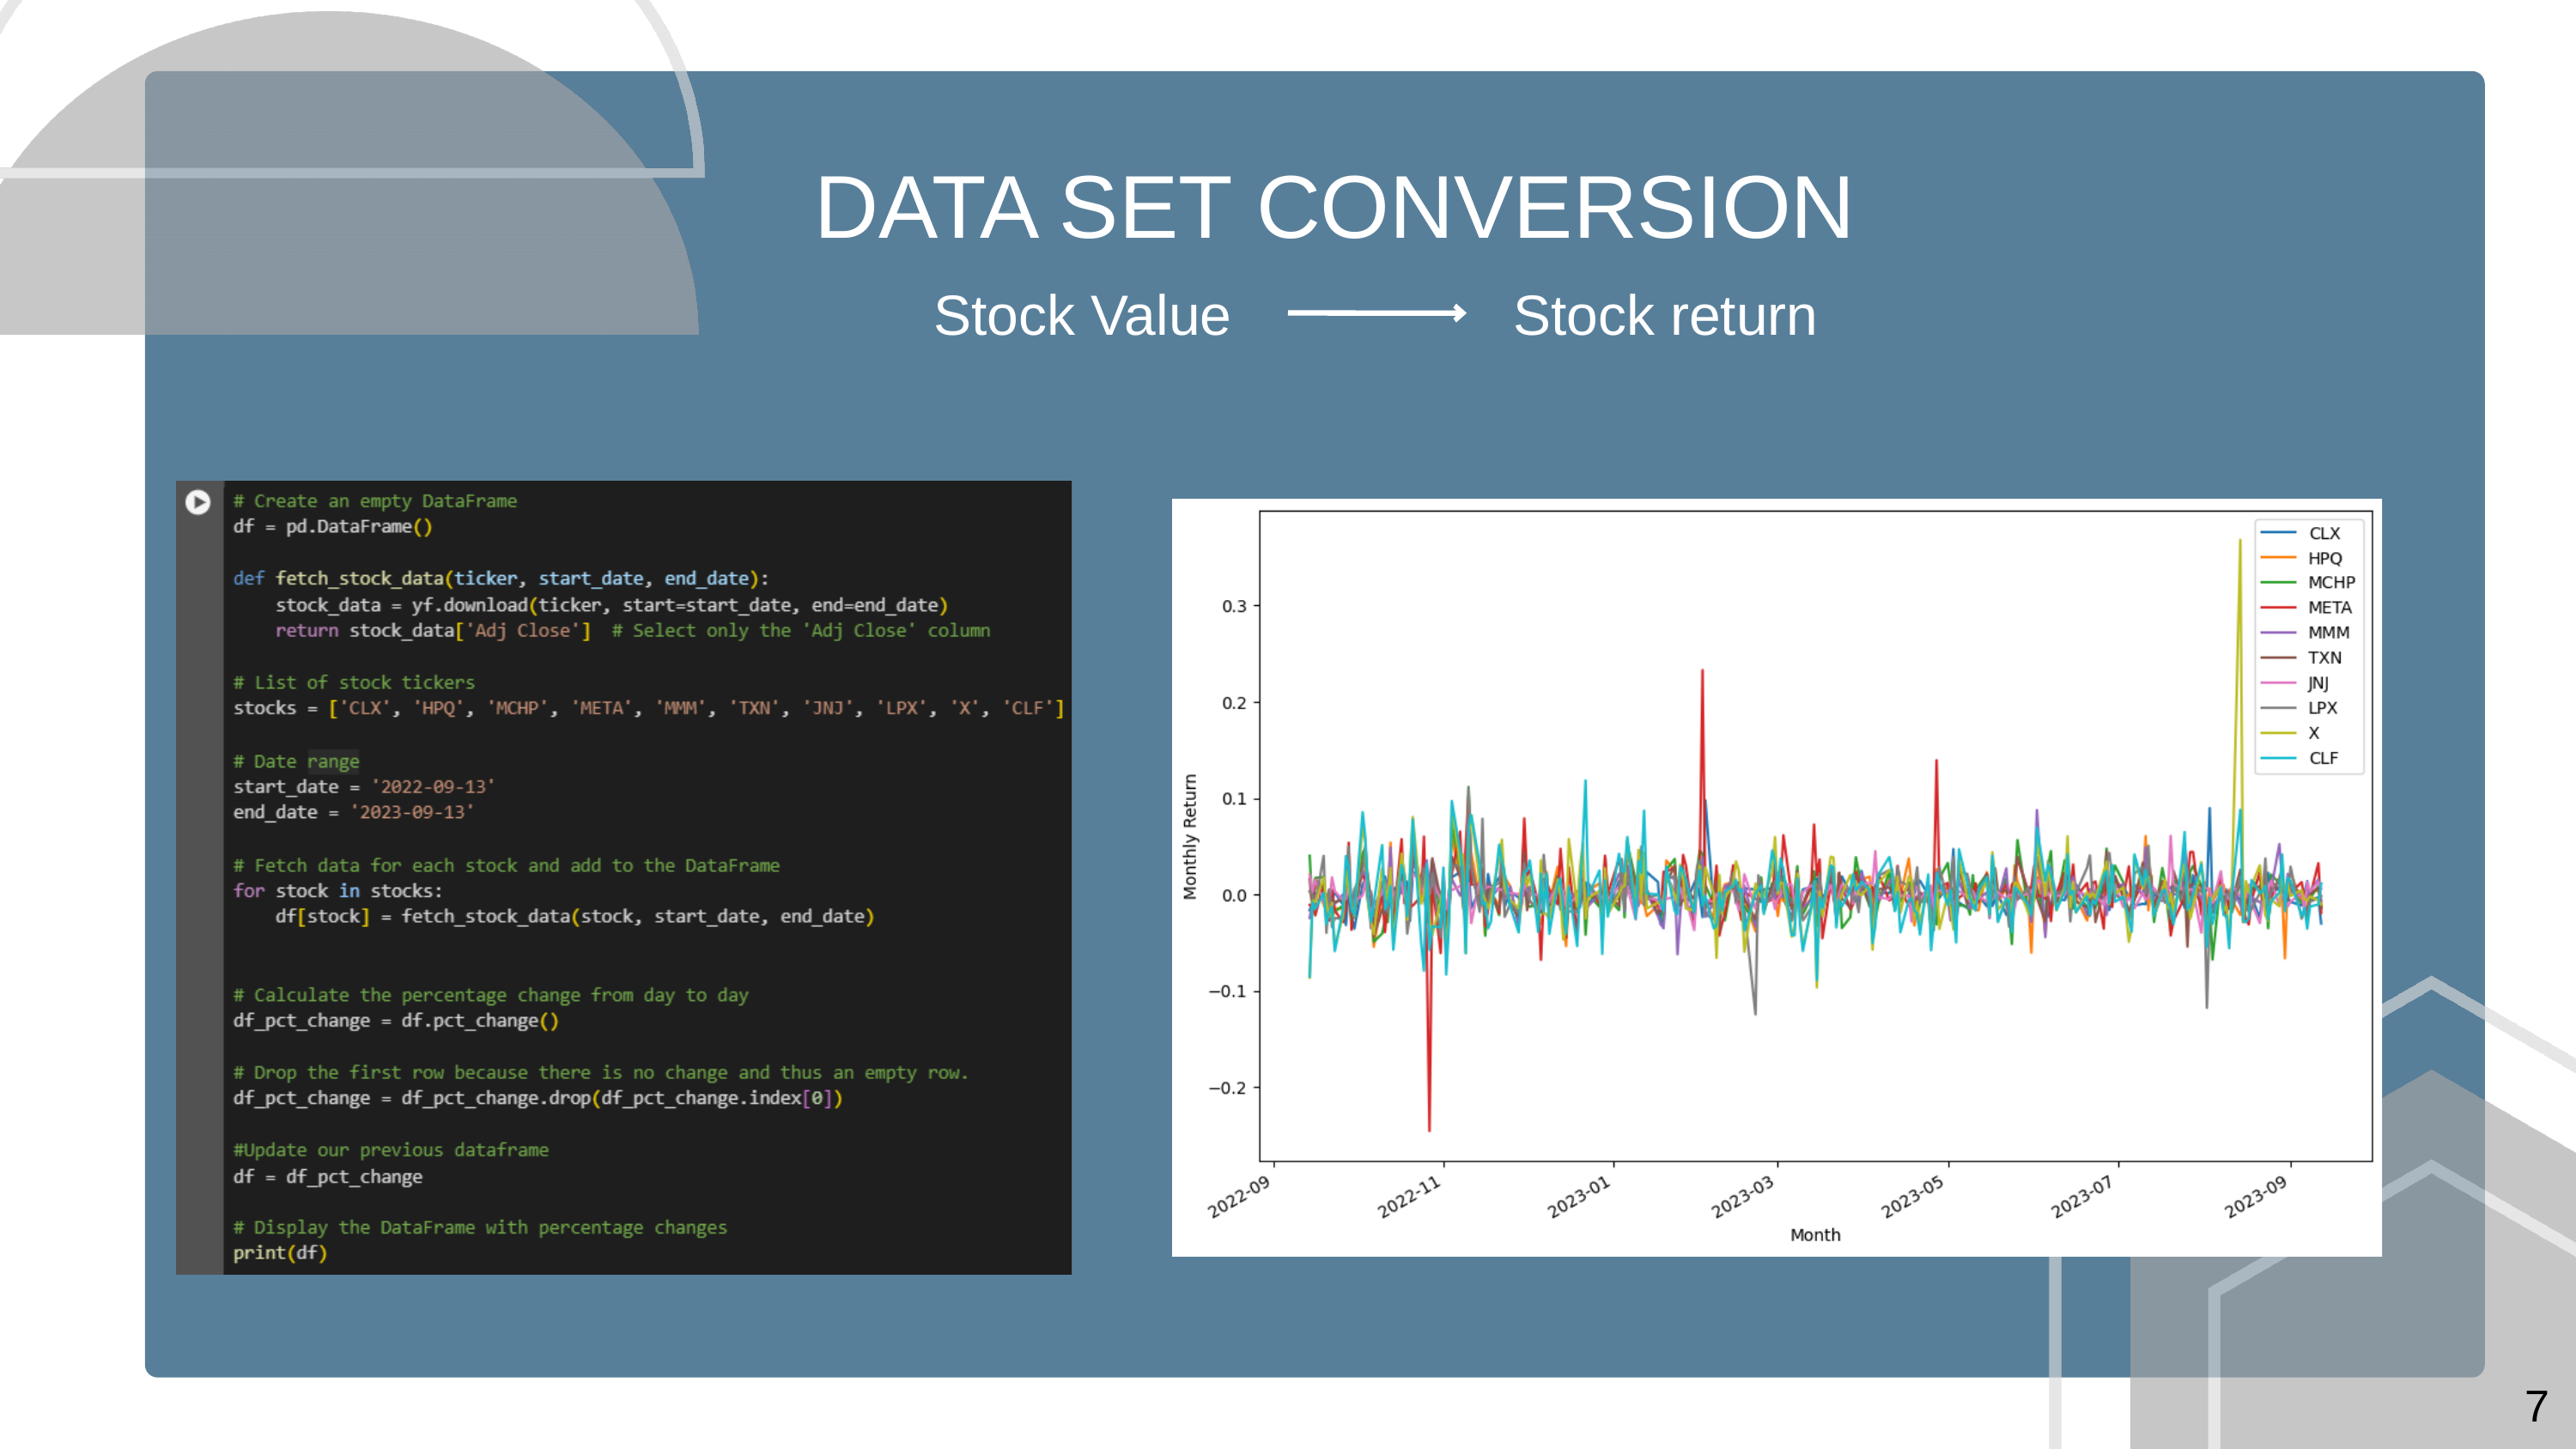

DATA SET CONVERSION
Stock Value                  Stock return

7